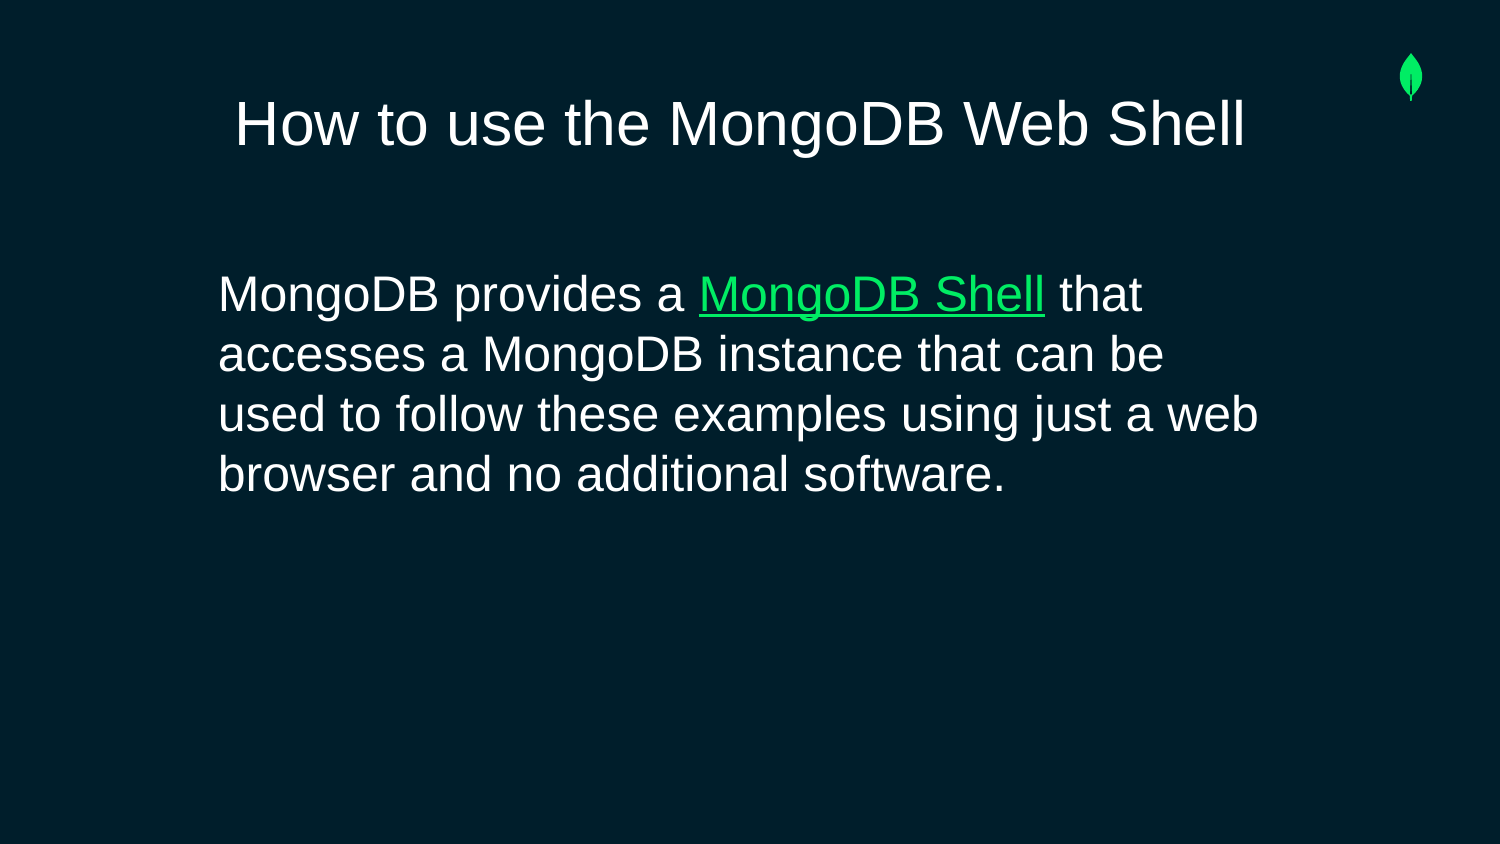

How to use the MongoDB Web Shell
MongoDB provides a MongoDB Shell that accesses a MongoDB instance that can be used to follow these examples using just a web browser and no additional software.